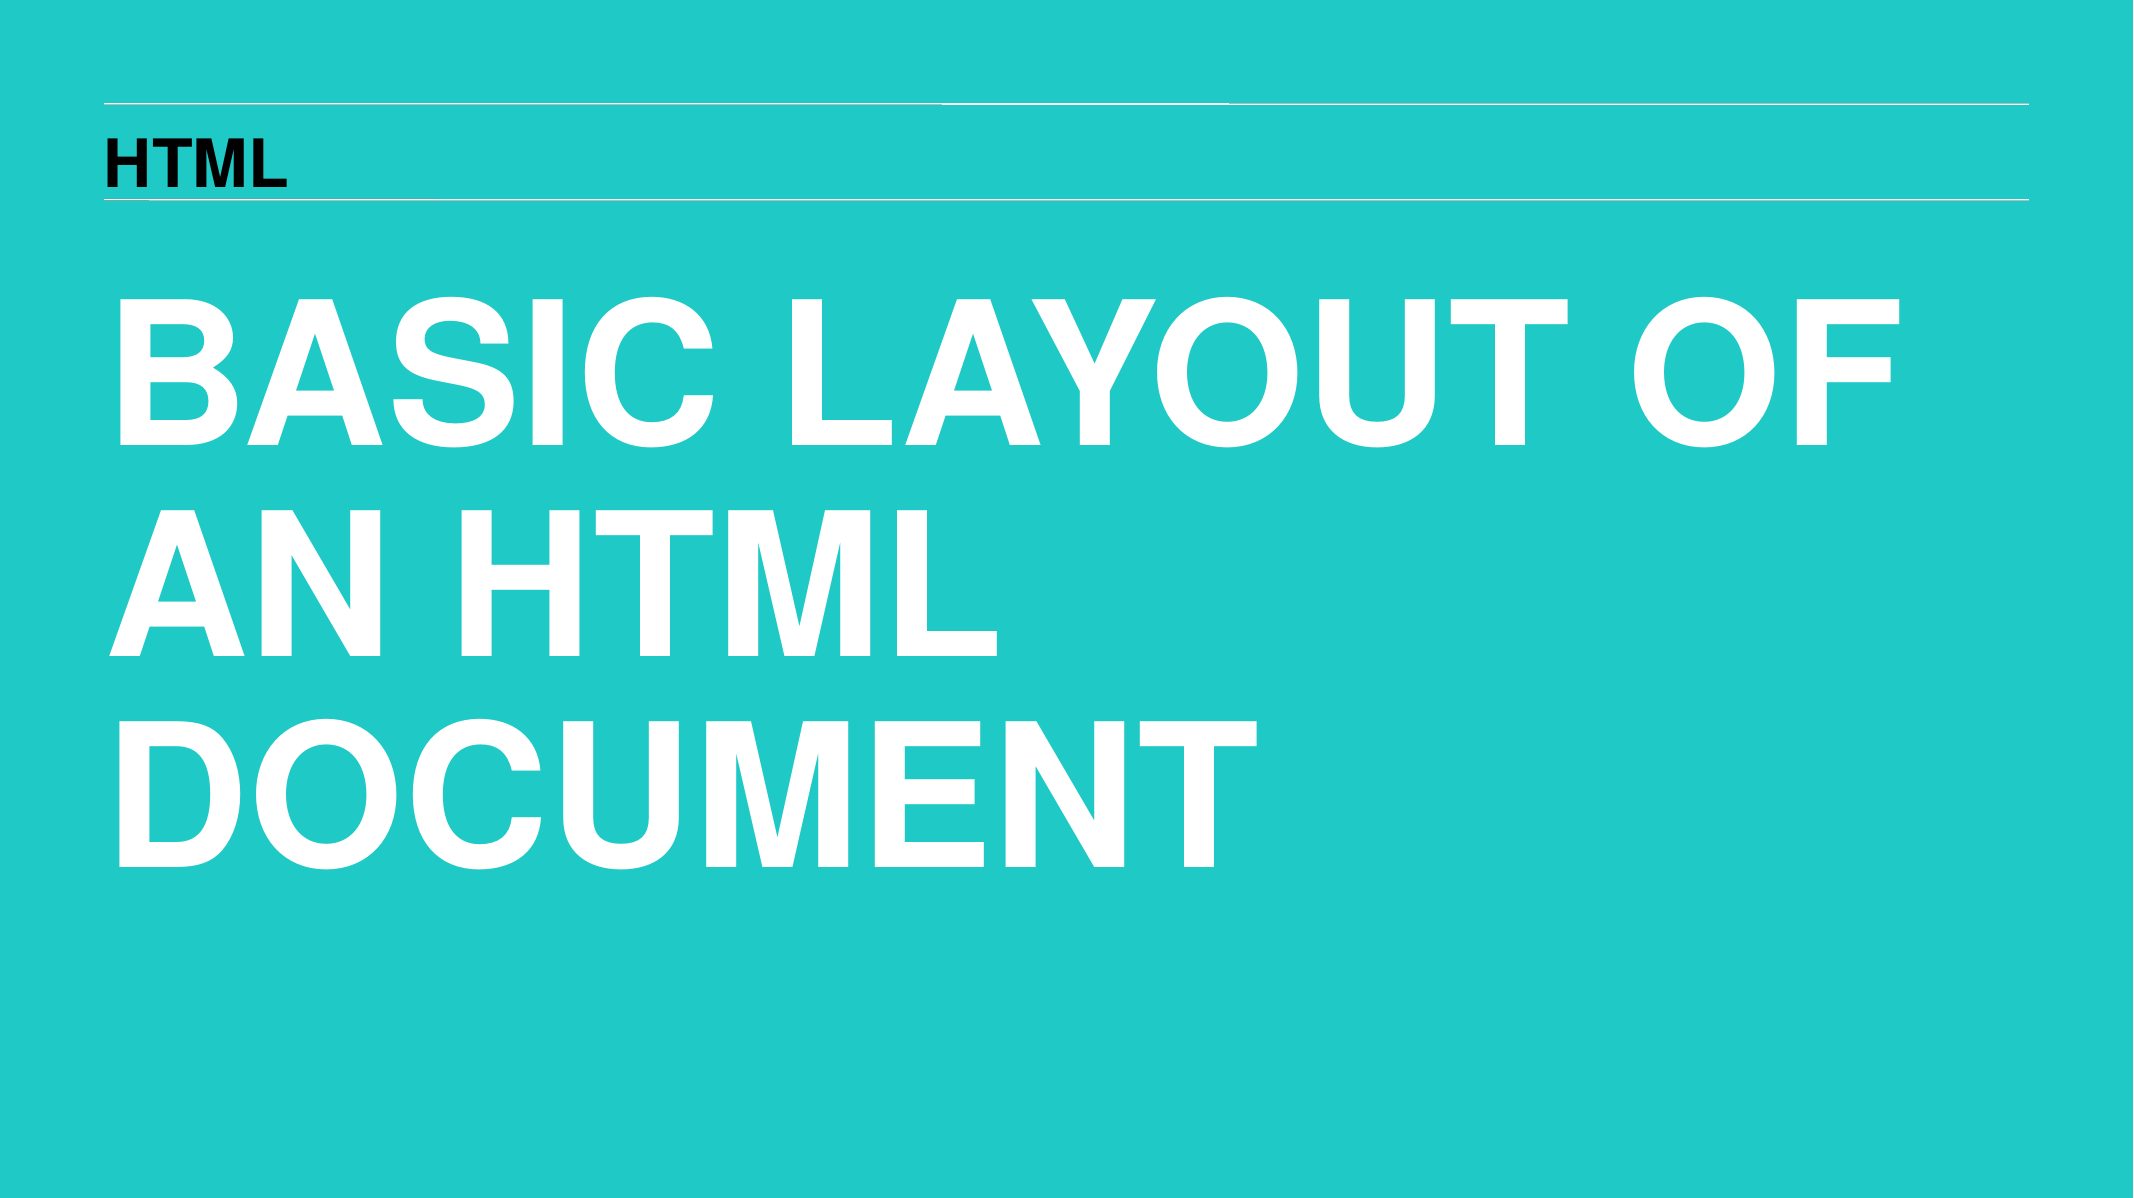

HTML

BASIC LAYOUT OF AN HTML DOCUMENT